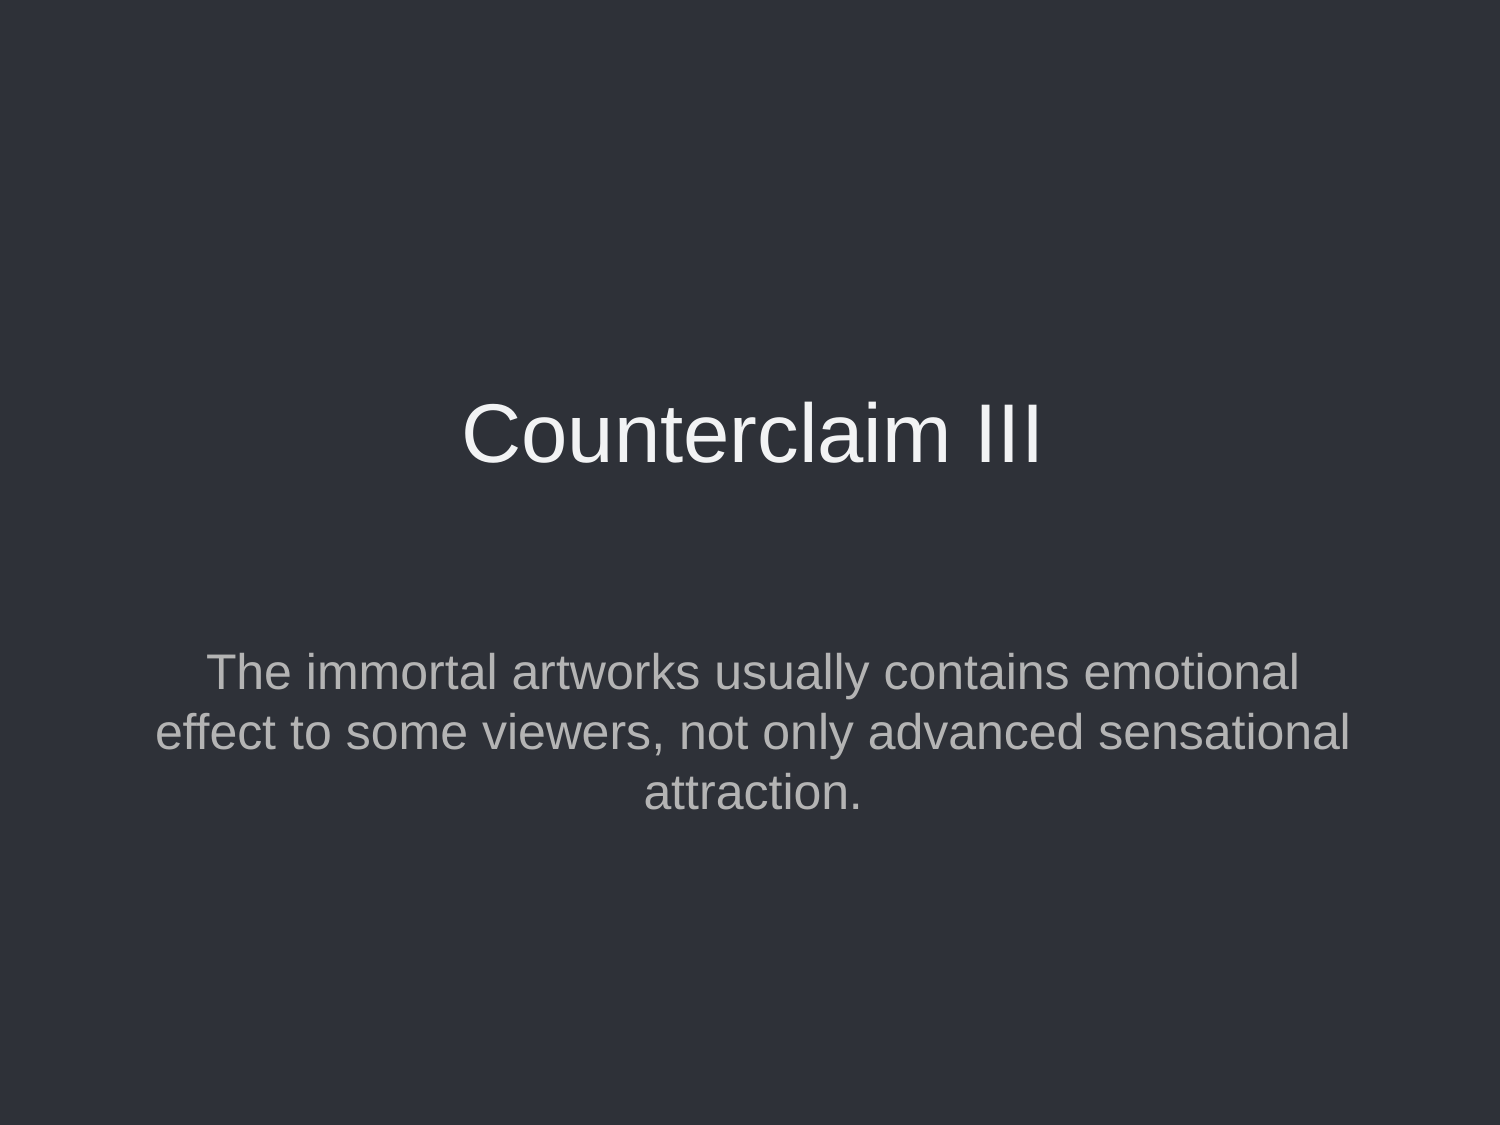

Counterclaim III
The immortal artworks usually contains emotional effect to some viewers, not only advanced sensational attraction.